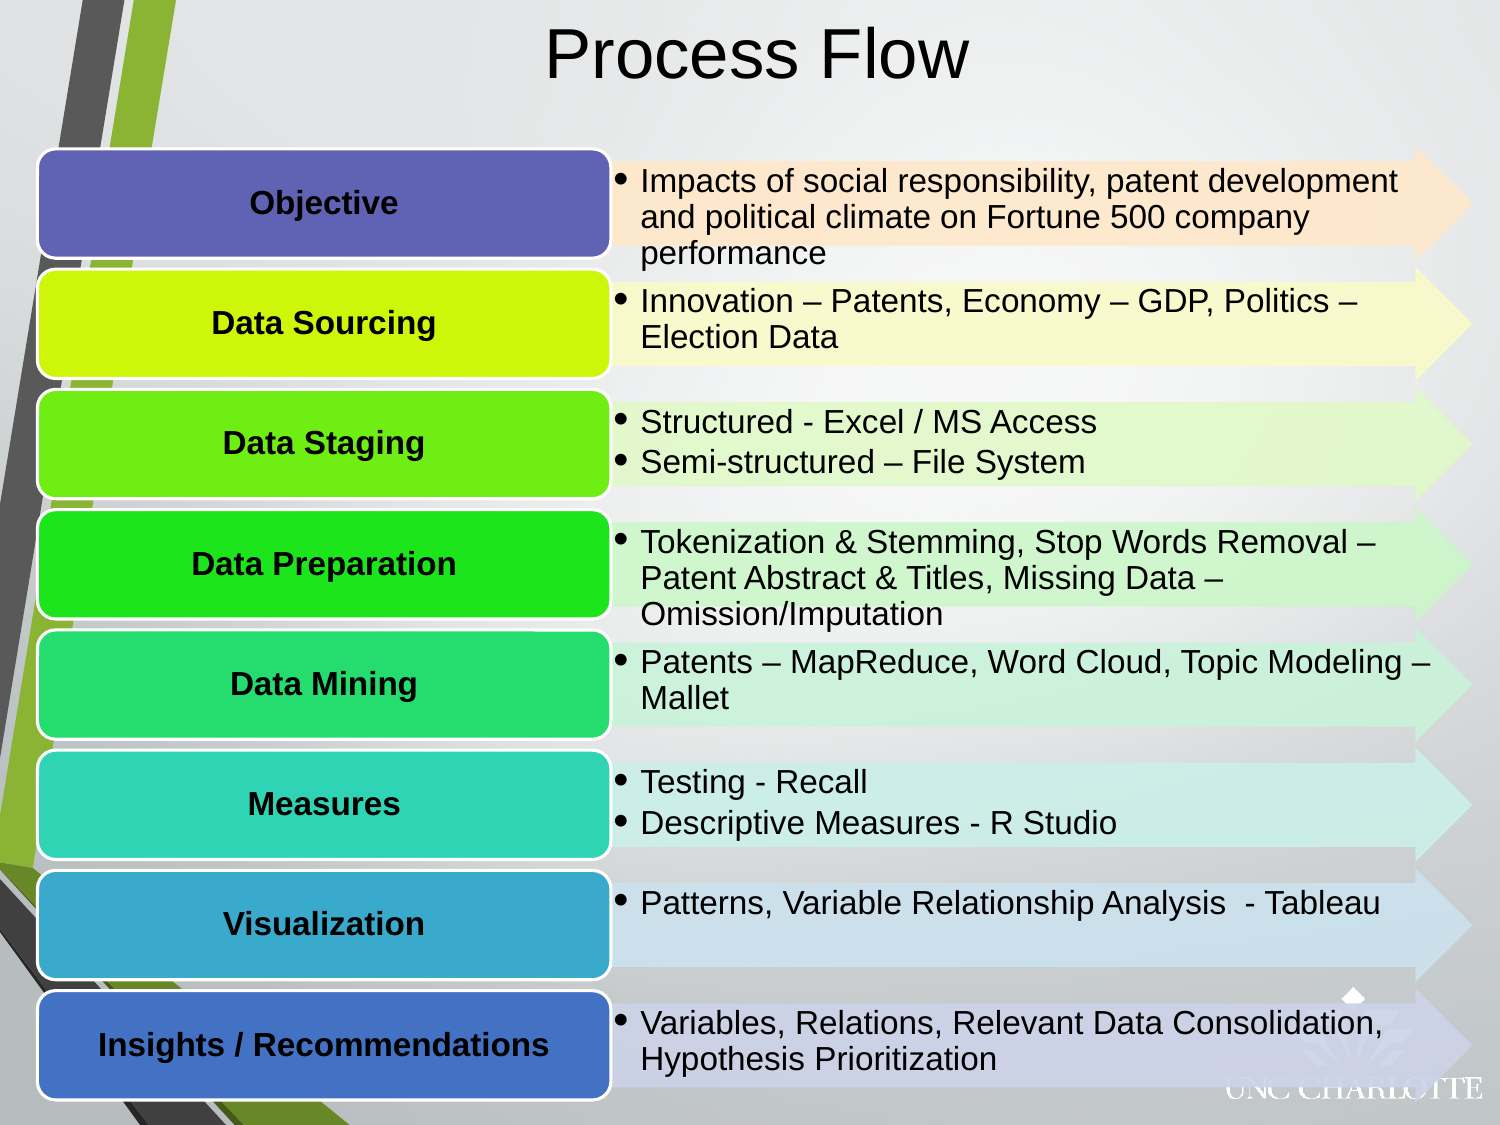

# Process Flow

Objective
Impacts of social responsibility, patent development and political climate on Fortune 500 company performance

Data Sourcing
Innovation – Patents, Economy – GDP, Politics – Election Data

Data Staging
Structured - Excel / MS Access
Semi-structured – File System

Data Preparation
Tokenization & Stemming, Stop Words Removal – Patent Abstract & Titles, Missing Data – Omission/Imputation

Data Mining
Patents – MapReduce, Word Cloud, Topic Modeling – Mallet

Measures
Testing - Recall
Descriptive Measures - R Studio

Visualization
Patterns, Variable Relationship Analysis  - Tableau

Insights / Recommendations
Variables, Relations, Relevant Data Consolidation, Hypothesis Prioritization